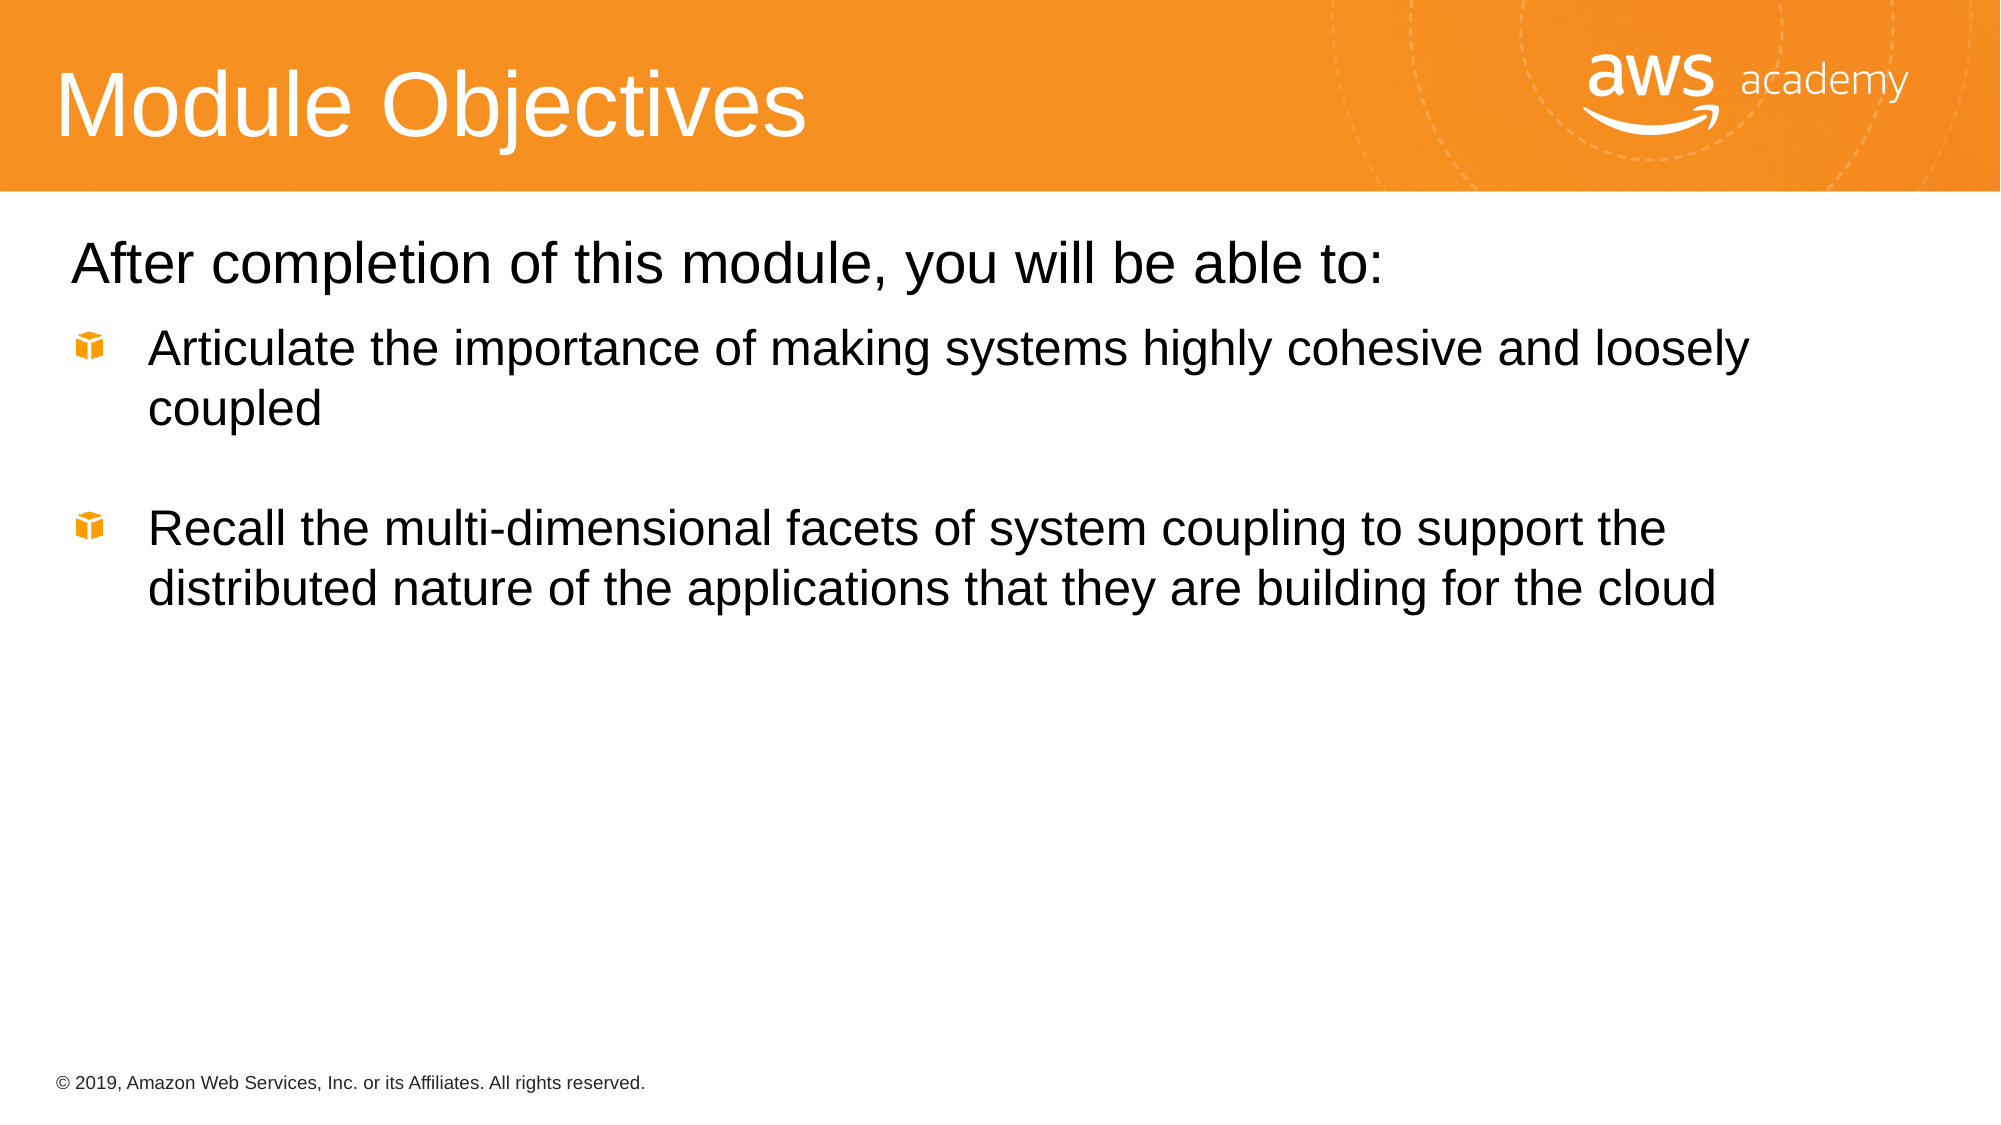

# Module Objectives
After completion of this module, you will be able to:
Articulate the importance of making systems highly cohesive and loosely coupled
Recall the multi-dimensional facets of system coupling to support the distributed nature of the applications that they are building for the cloud